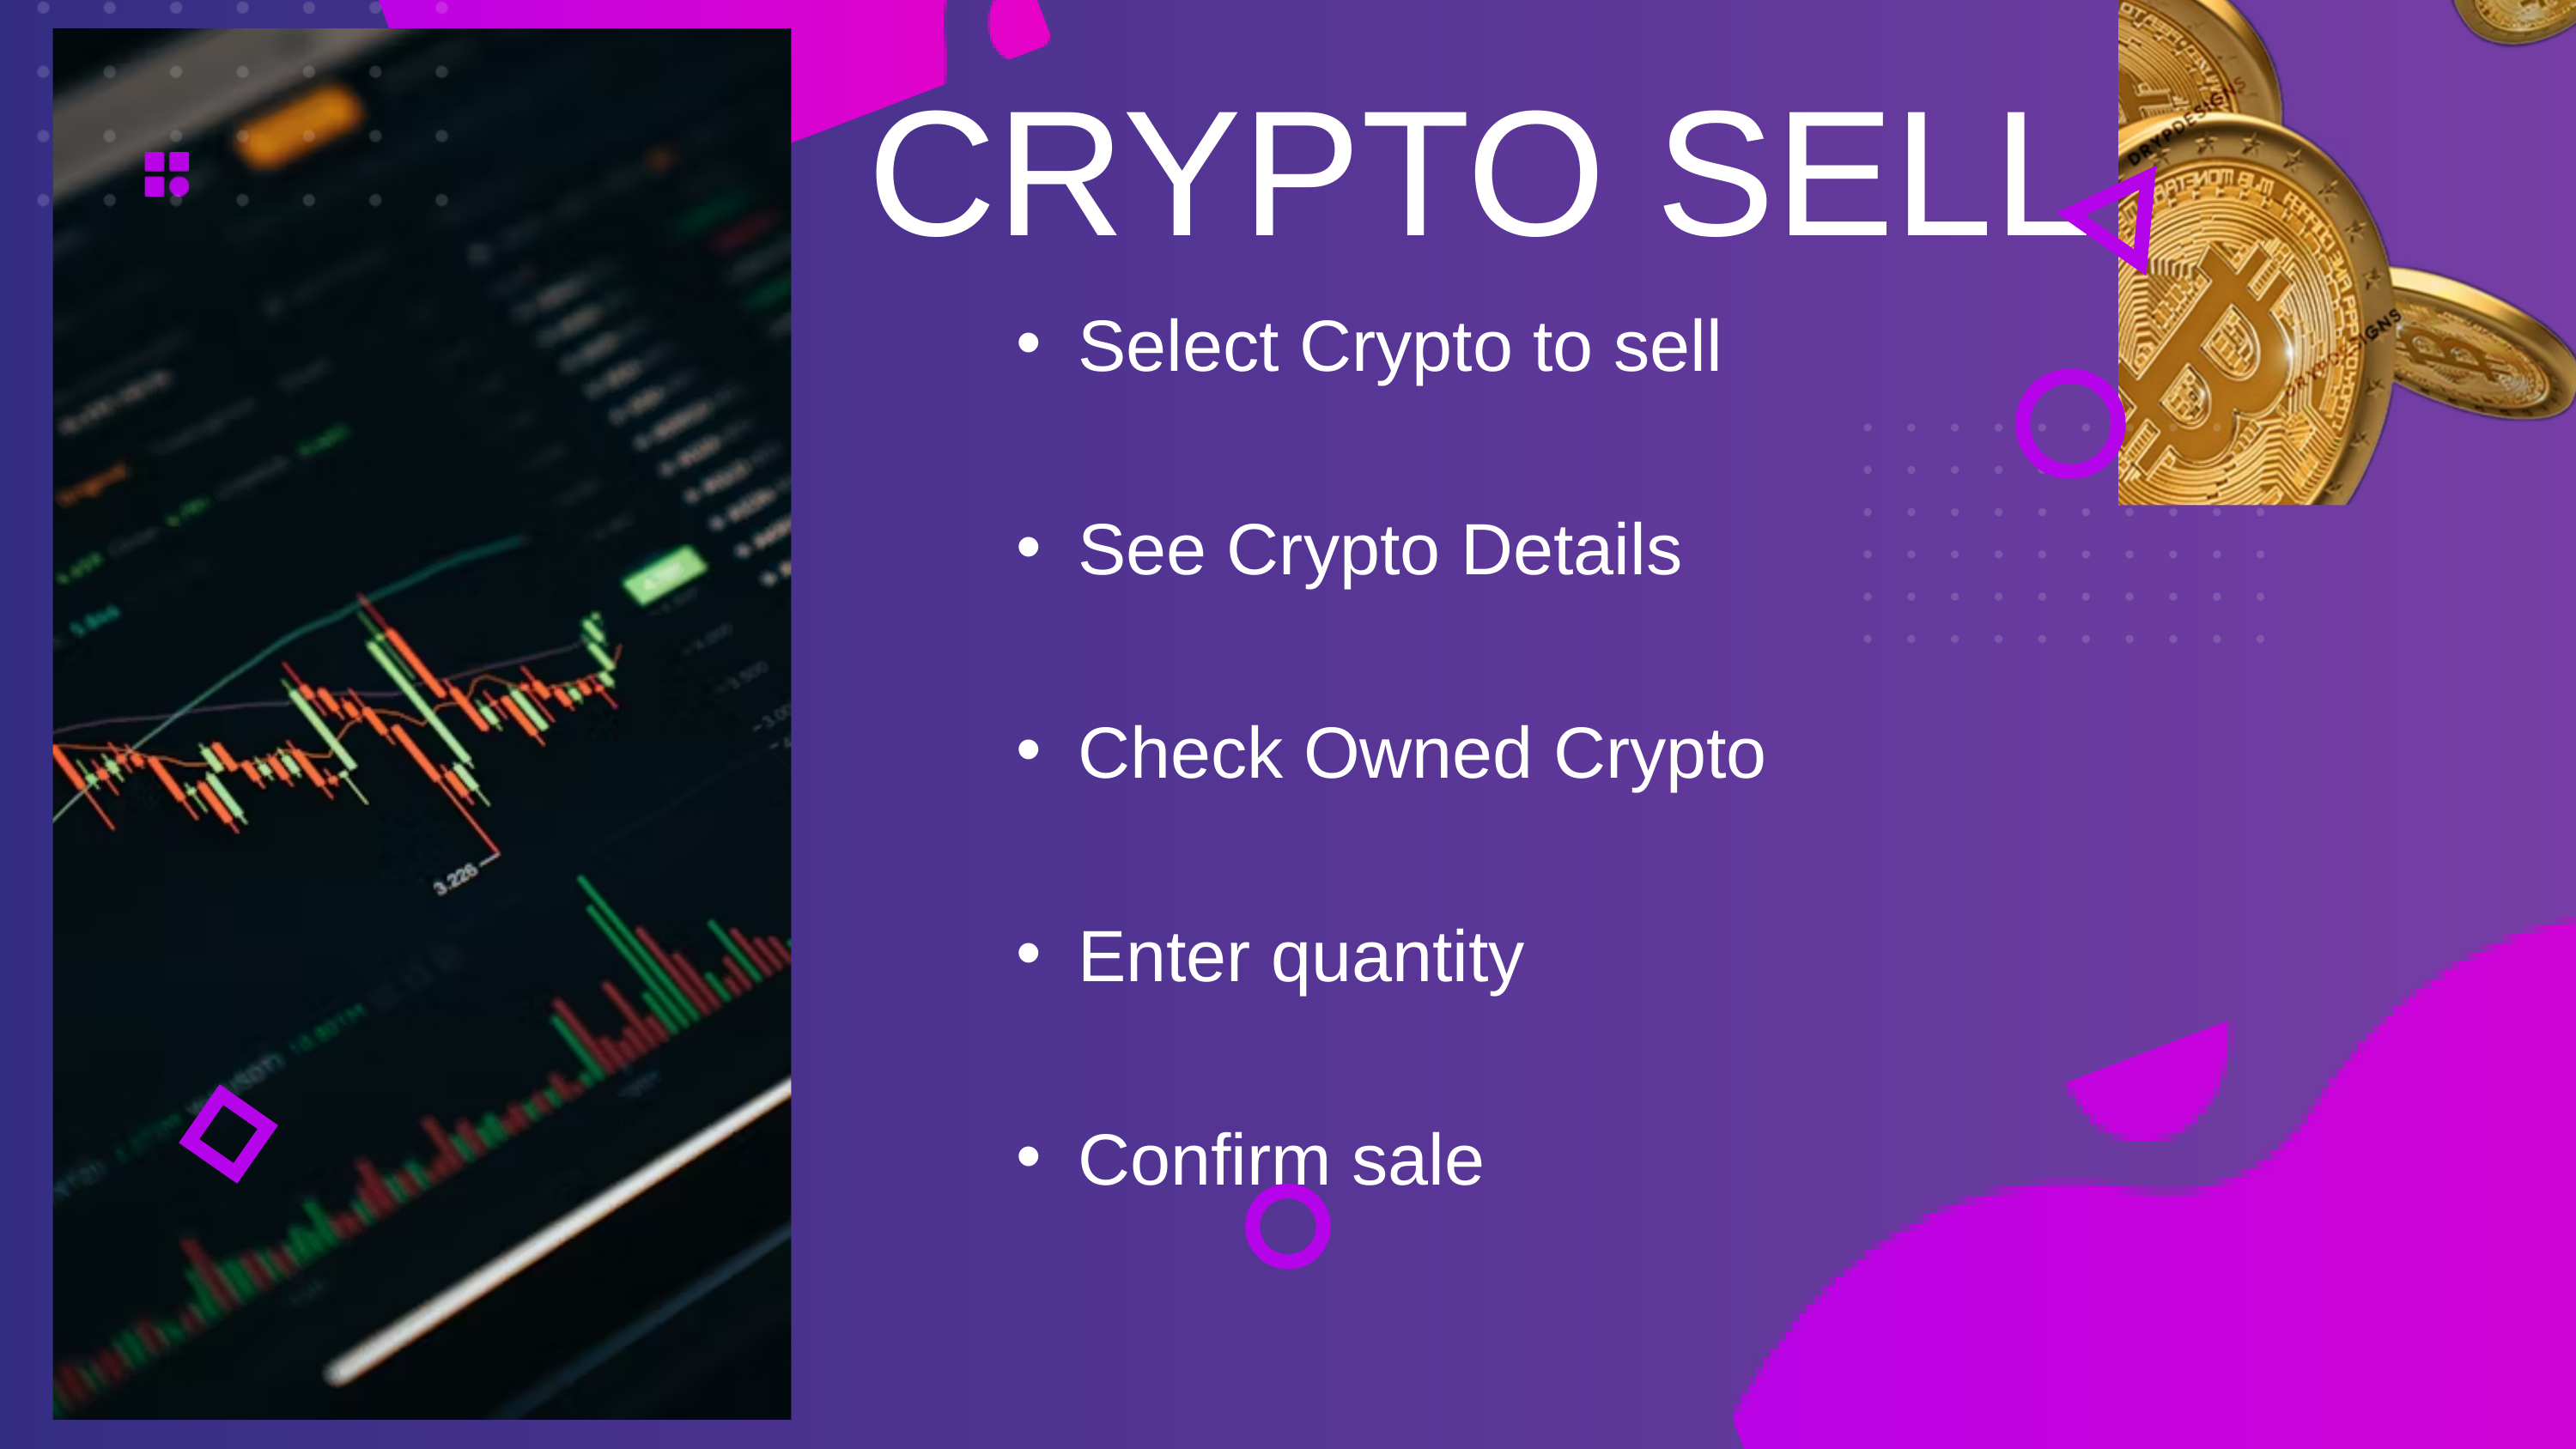

CRYPTO SELL

Select Crypto to sell

See Crypto Details

Check Owned Crypto

Enter quantity

Confirm sale